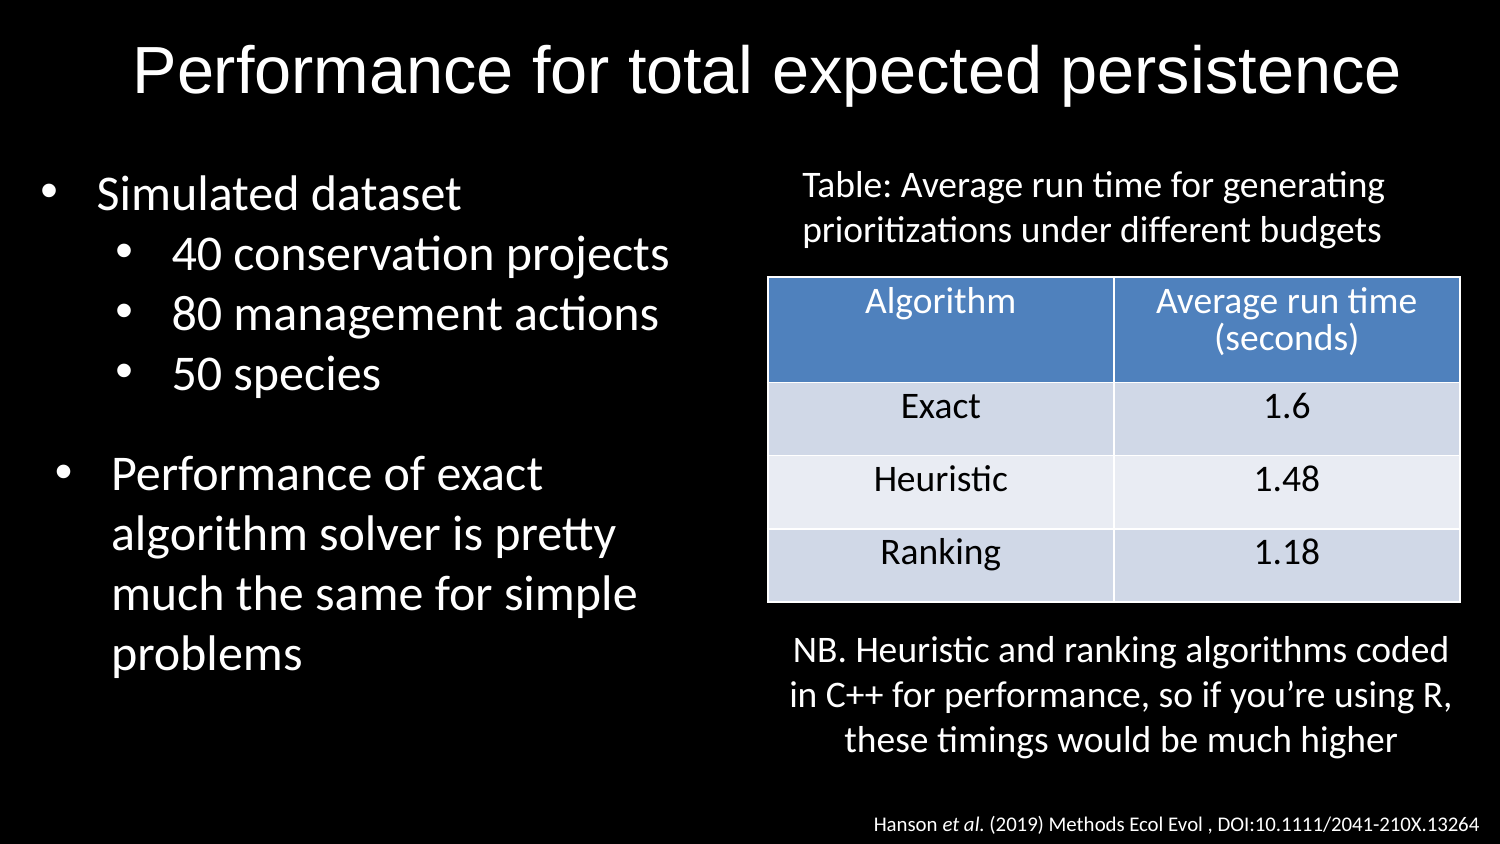

Performance for total expected persistence
Simulated dataset
40 conservation projects
80 management actions
50 species
Table: Average run time for generating prioritizations under different budgets
| Algorithm | Average run time (seconds) |
| --- | --- |
| Exact | 1.6 |
| Heuristic | 1.48 |
| Ranking | 1.18 |
Performance of exact algorithm solver is pretty much the same for simple problems
NB. Heuristic and ranking algorithms coded in C++ for performance, so if you’re using R, these timings would be much higher
Hanson et al. (2019) Methods Ecol Evol , DOI:10.1111/2041-210X.13264